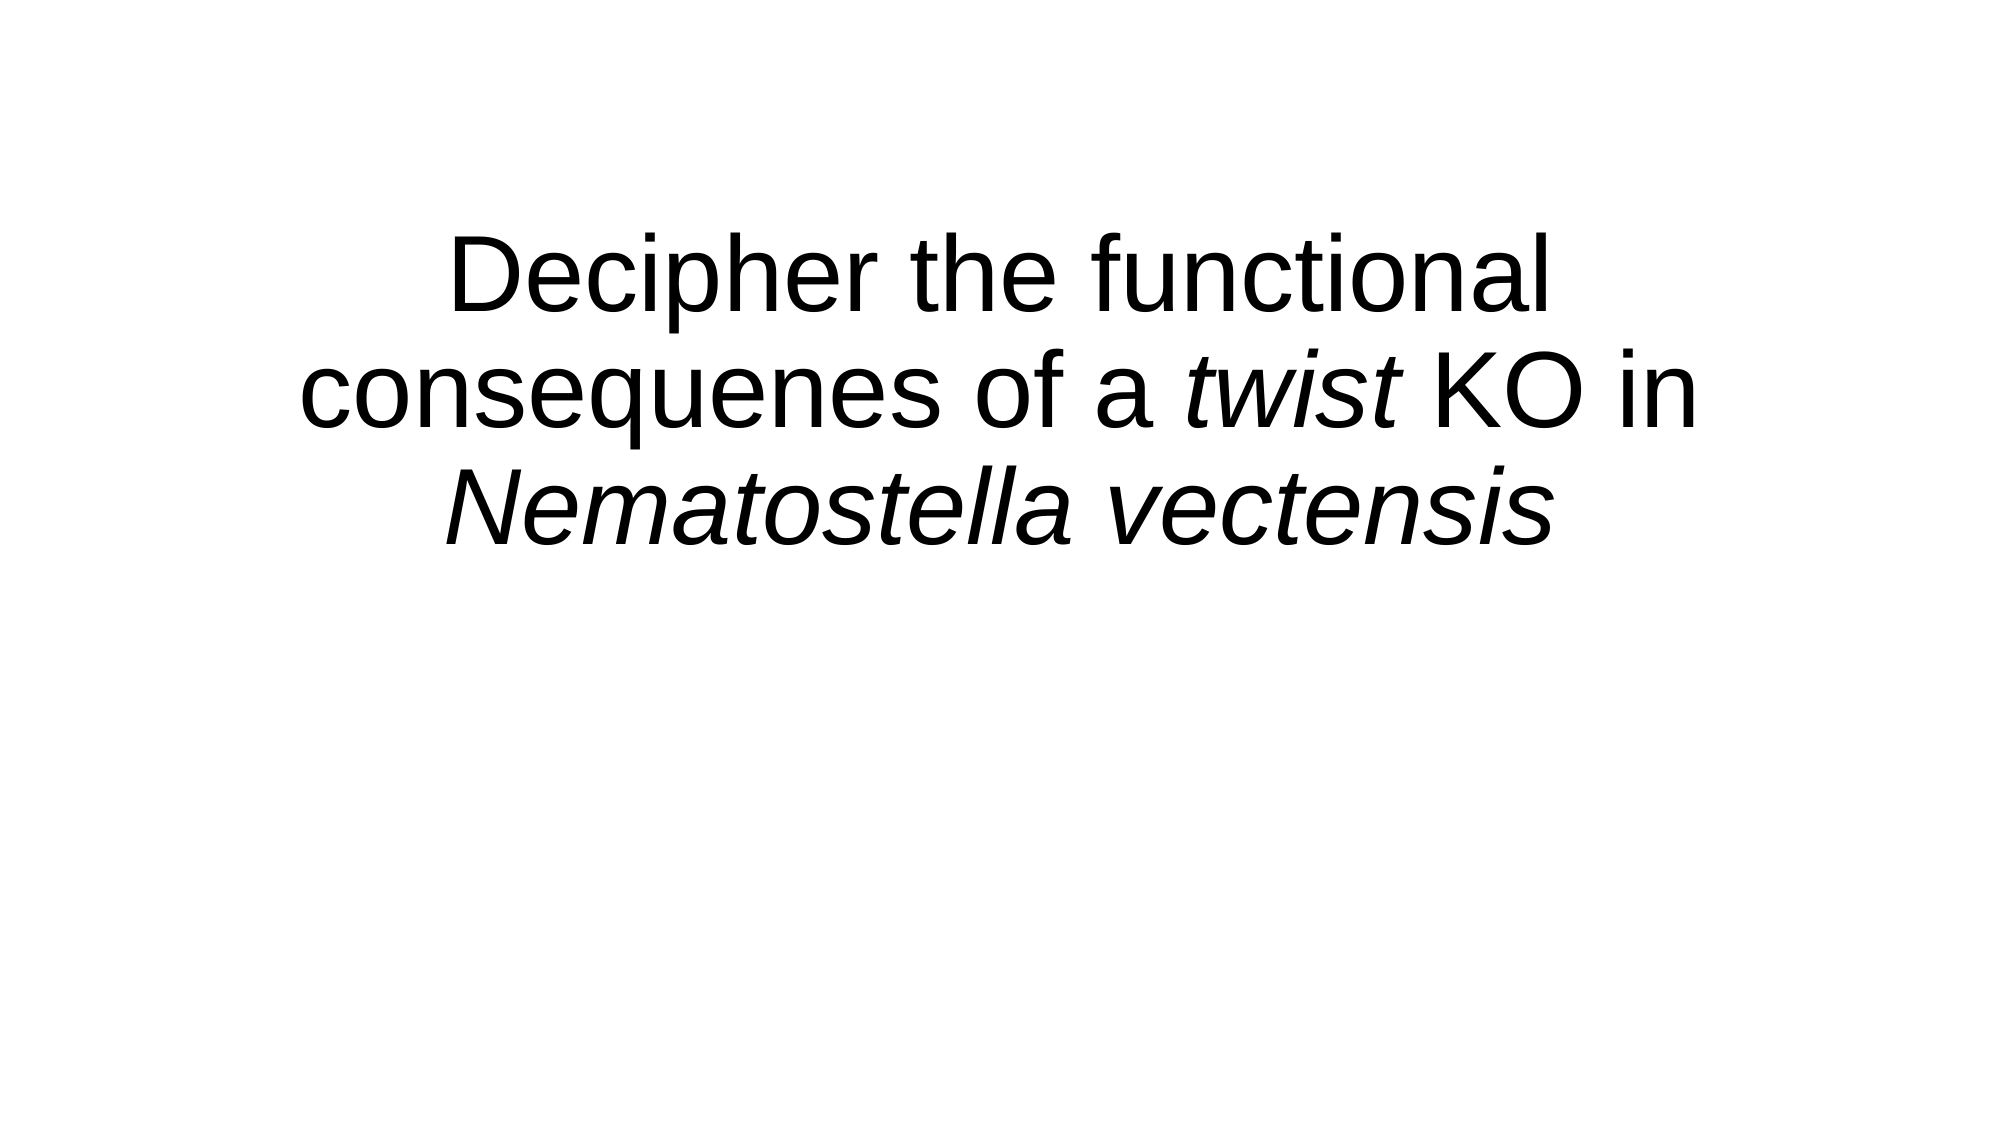

# Decipher the functional consequenes of a twist KO in Nematostella vectensis